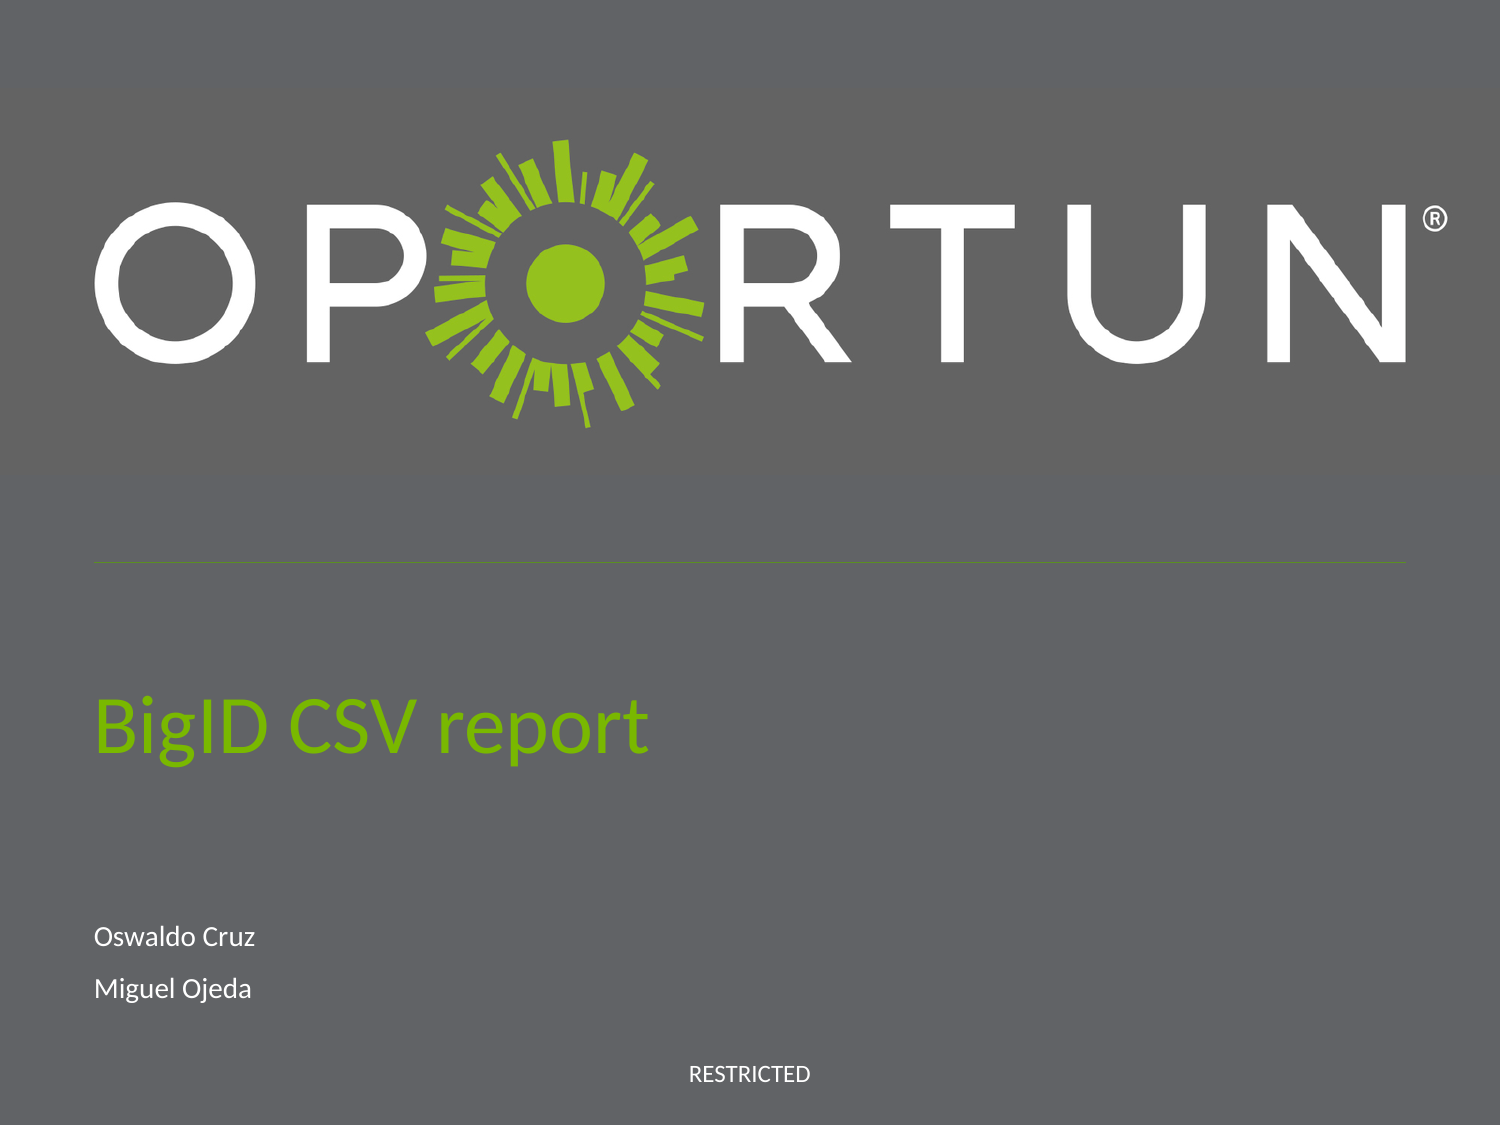

# BigID CSV report
Oswaldo Cruz
Miguel Ojeda
RESTRICTED